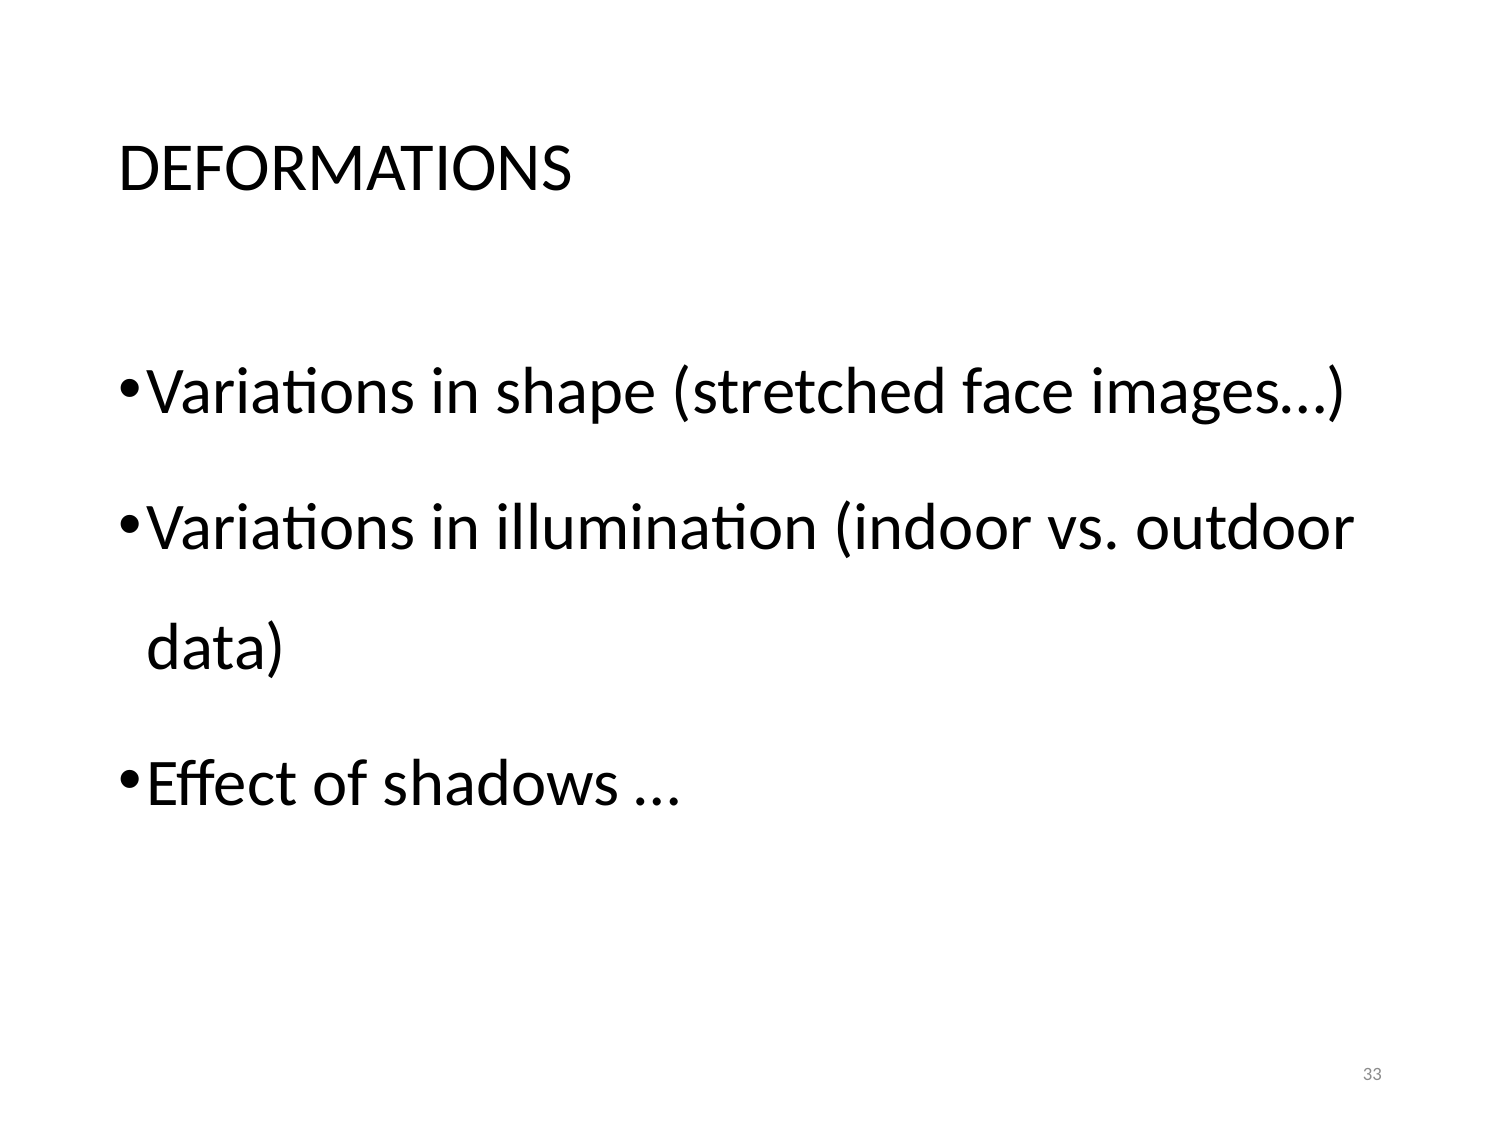

# DEFORMATIONS
Variations in shape (stretched face images…)
Variations in illumination (indoor vs. outdoor data)
Effect of shadows …
33